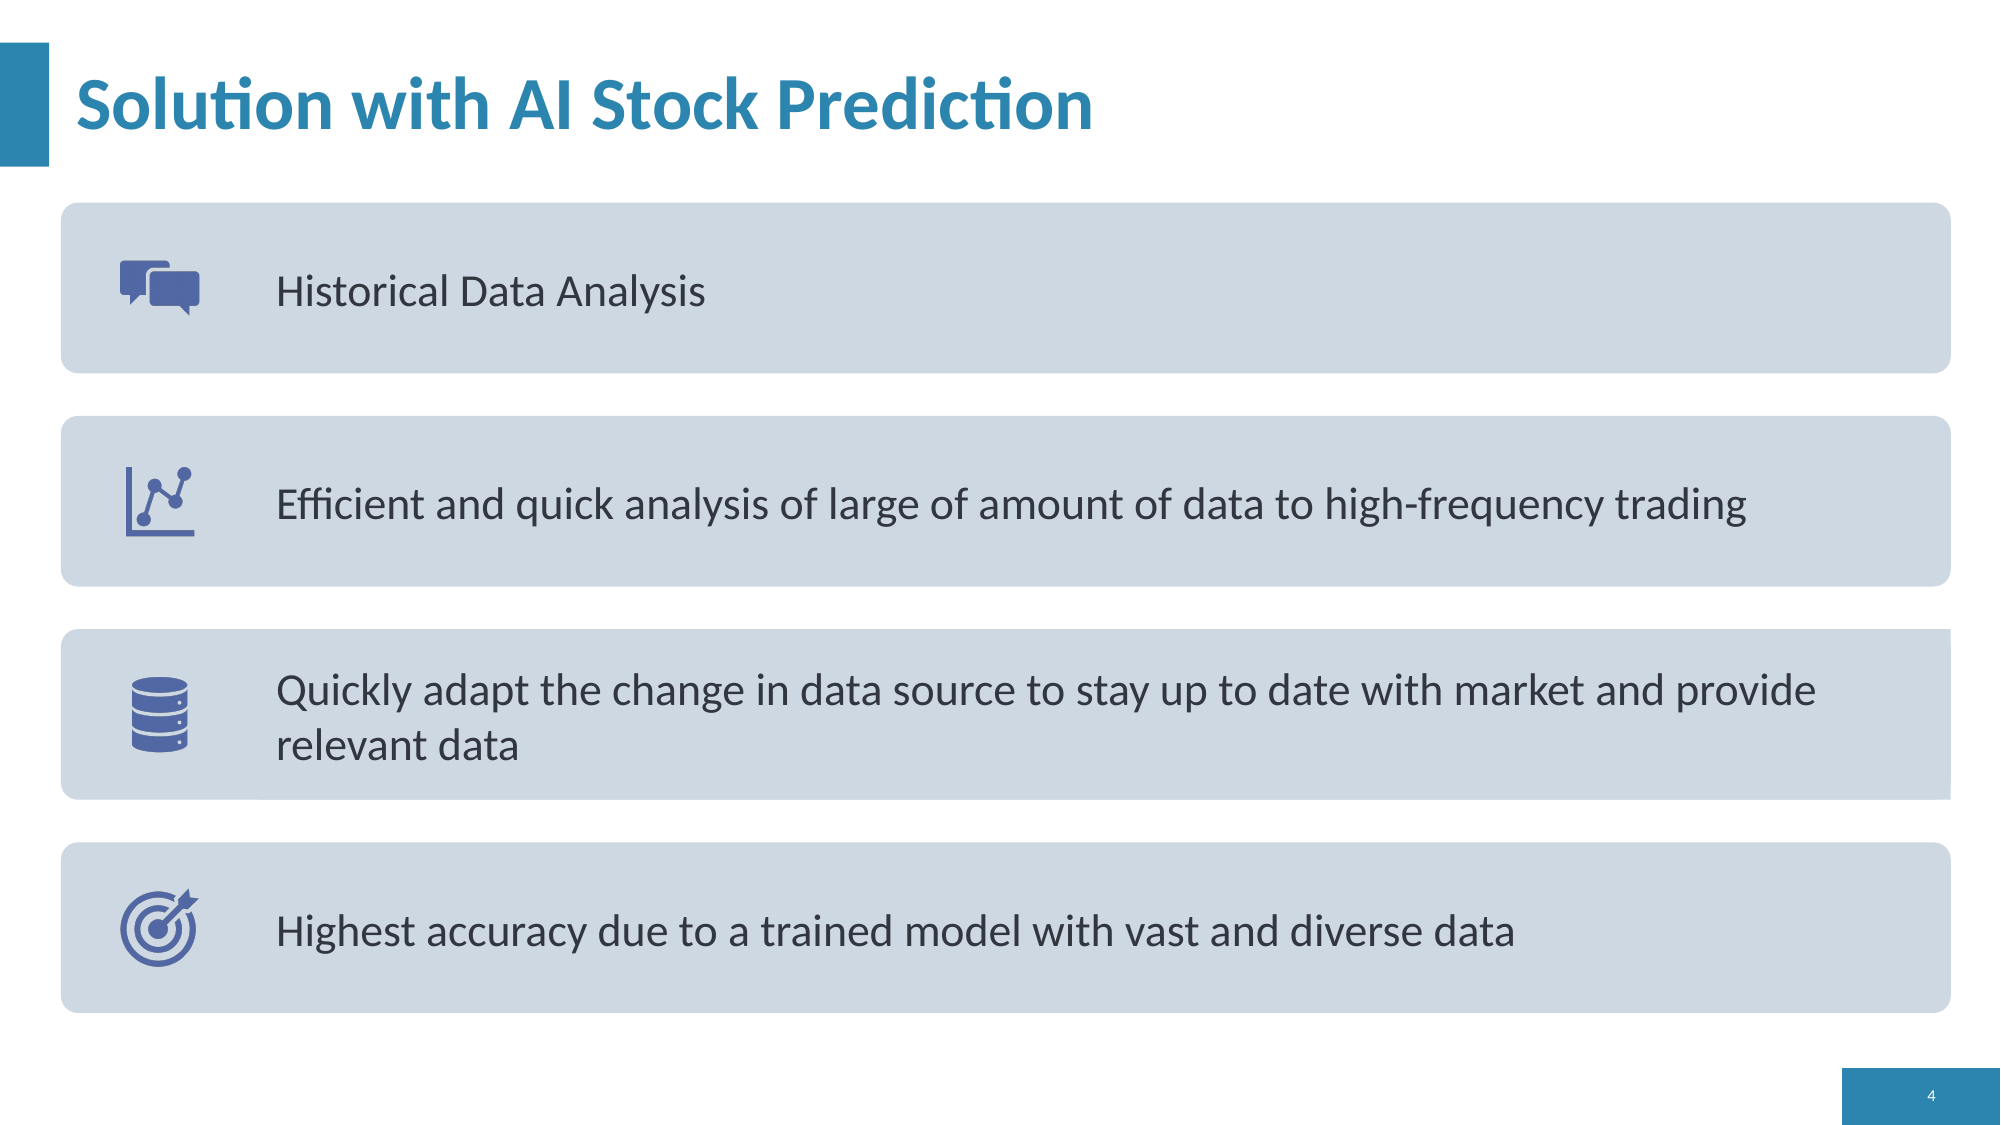

# Solution with AI Stock Prediction
Historical Data Analysis
Efficient and quick analysis of large of amount of data to high-frequency trading
Quickly adapt the change in data source to stay up to date with market and provide relevant data
Highest accuracy due to a trained model with vast and diverse data
4